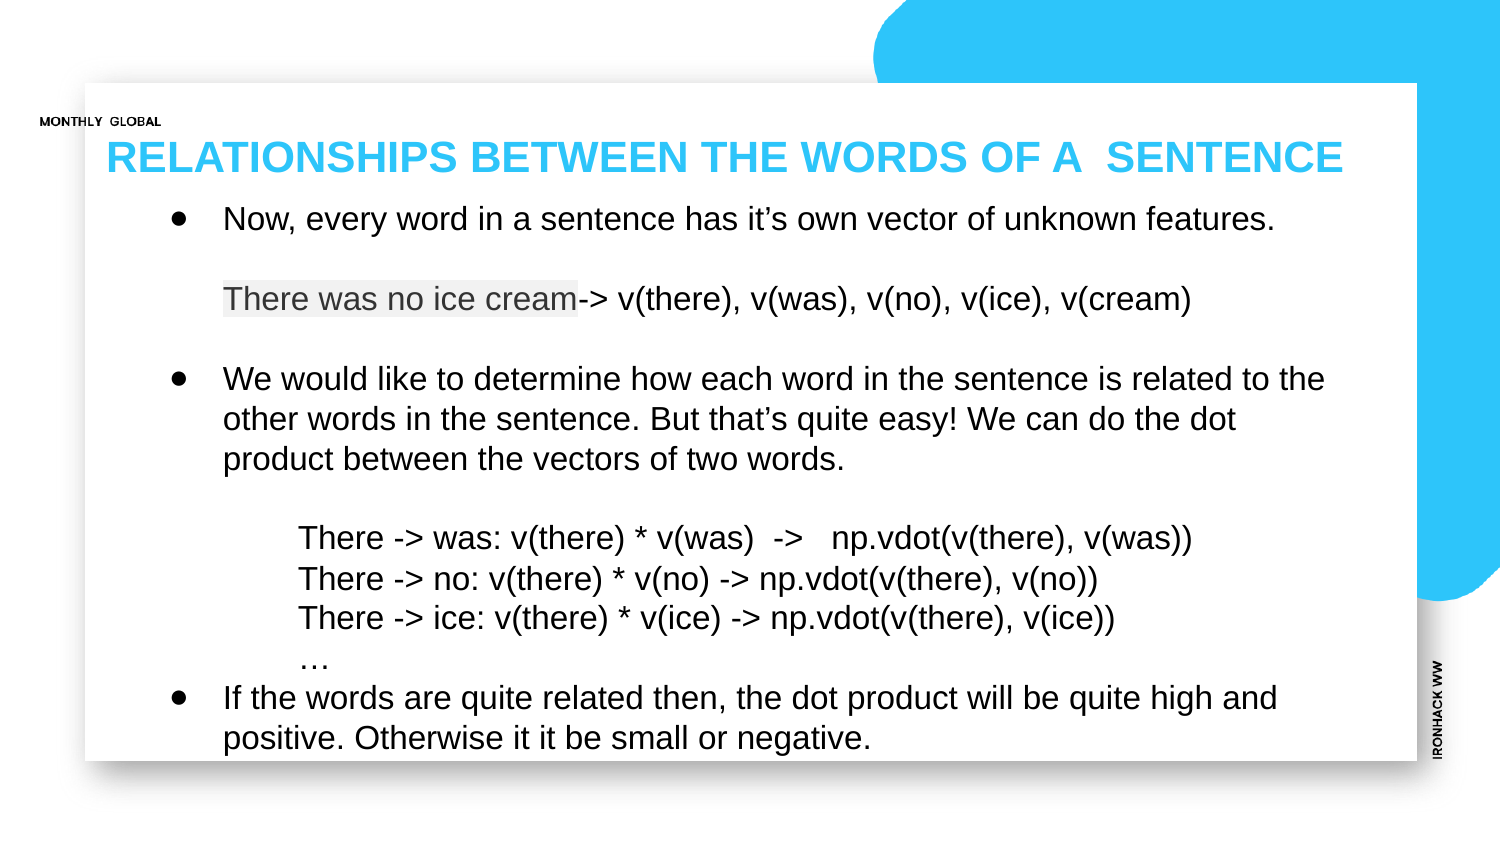

# RELATIONSHIPS BETWEEN THE WORDS OF A  SENTENCE
Now, every word in a sentence has it’s own vector of unknown features.

There was no ice cream-> v(there), v(was), v(no), v(ice), v(cream)

We would like to determine how each word in the sentence is related to the other words in the sentence. But that’s quite easy! We can do the dot product between the vectors of two words.

	There -> was: v(there) * v(was)  ->   np.vdot(v(there), v(was))
	There -> no: v(there) * v(no) -> np.vdot(v(there), v(no))
	There -> ice: v(there) * v(ice) -> np.vdot(v(there), v(ice))
	…
If the words are quite related then, the dot product will be quite high and positive. Otherwise it it be small or negative.